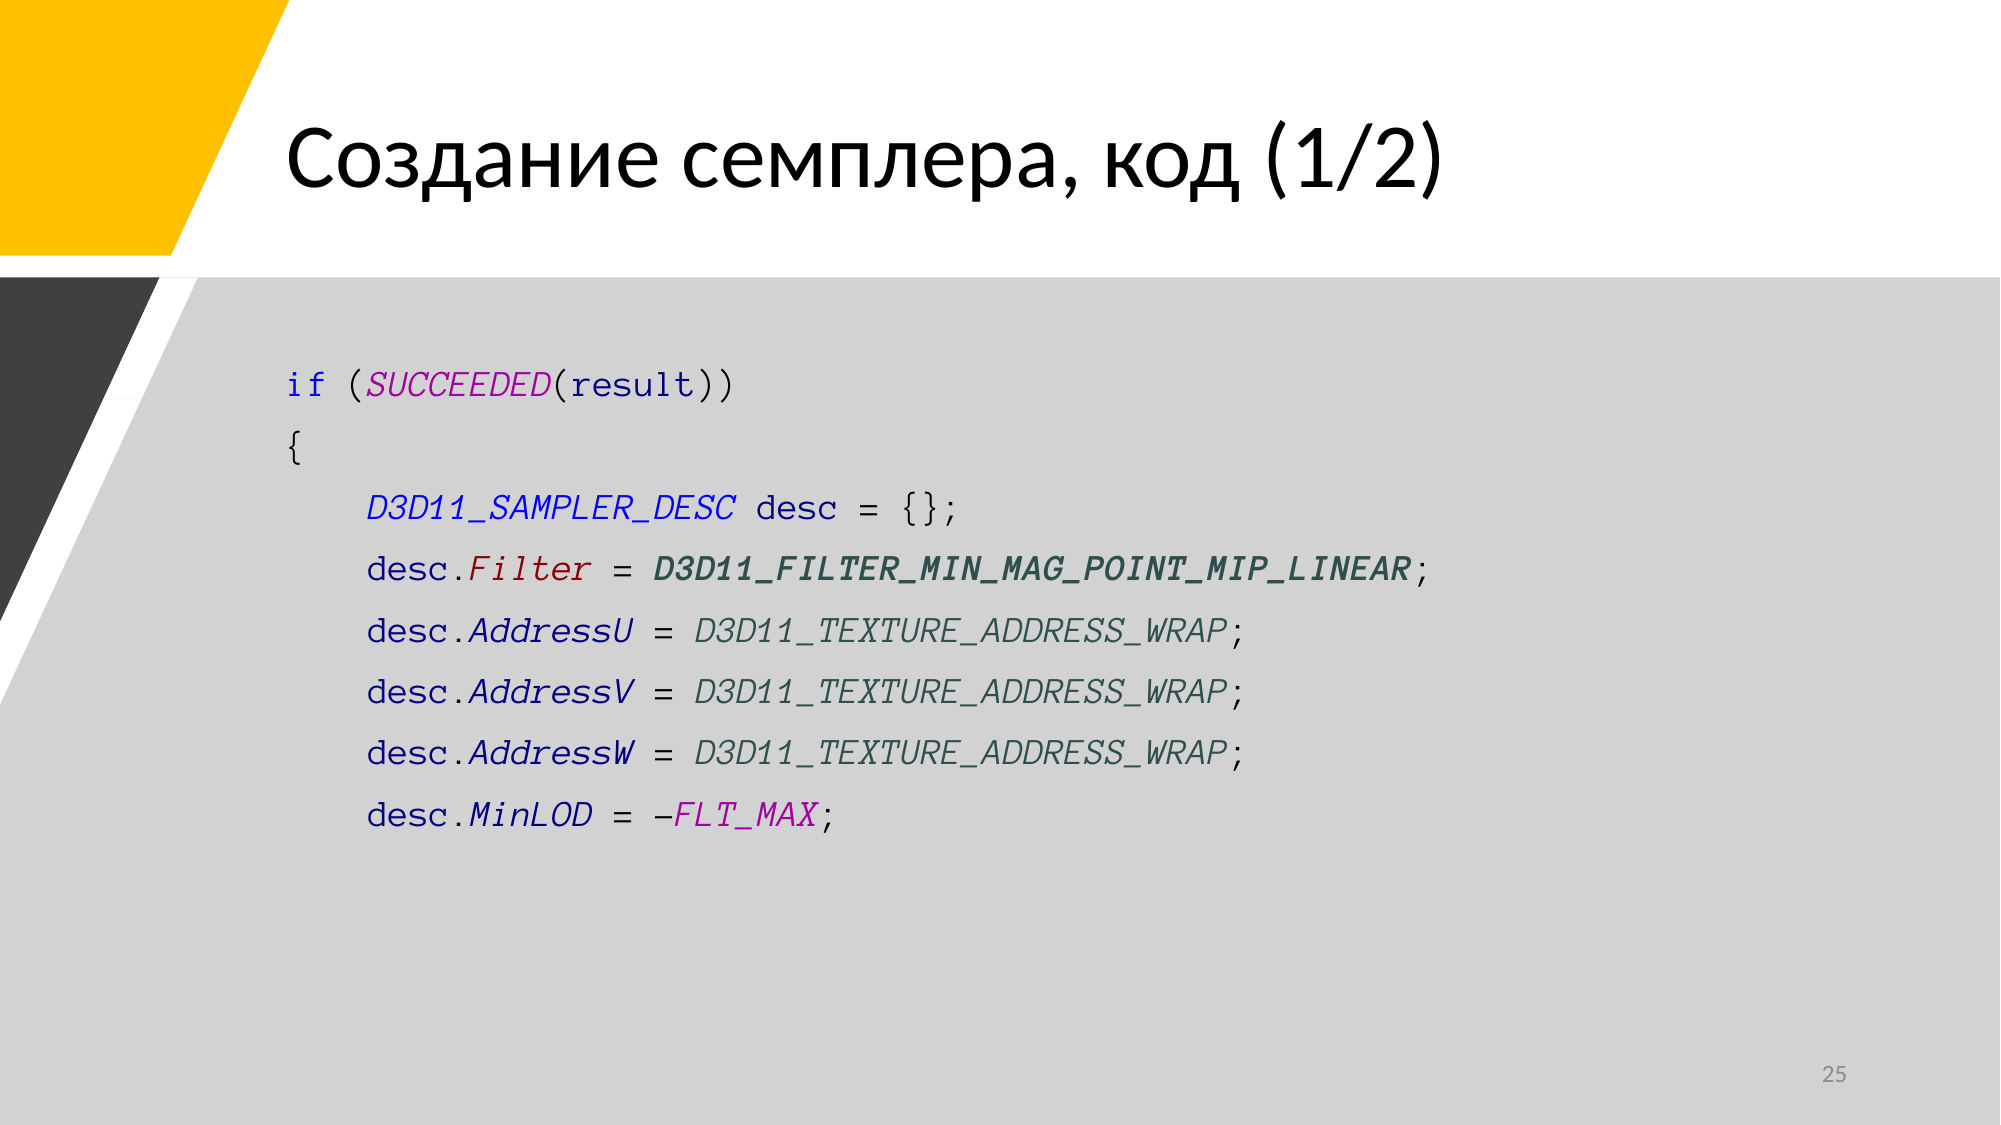

# Создание семплера, код (1/2)

if (SUCCEEDED(result))
{
    D3D11_SAMPLER_DESC desc = {};
    desc.Filter = D3D11_FILTER_MIN_MAG_POINT_MIP_LINEAR;
    desc.AddressU = D3D11_TEXTURE_ADDRESS_WRAP;
    desc.AddressV = D3D11_TEXTURE_ADDRESS_WRAP;
    desc.AddressW = D3D11_TEXTURE_ADDRESS_WRAP;
    desc.MinLOD = -FLT_MAX;
25